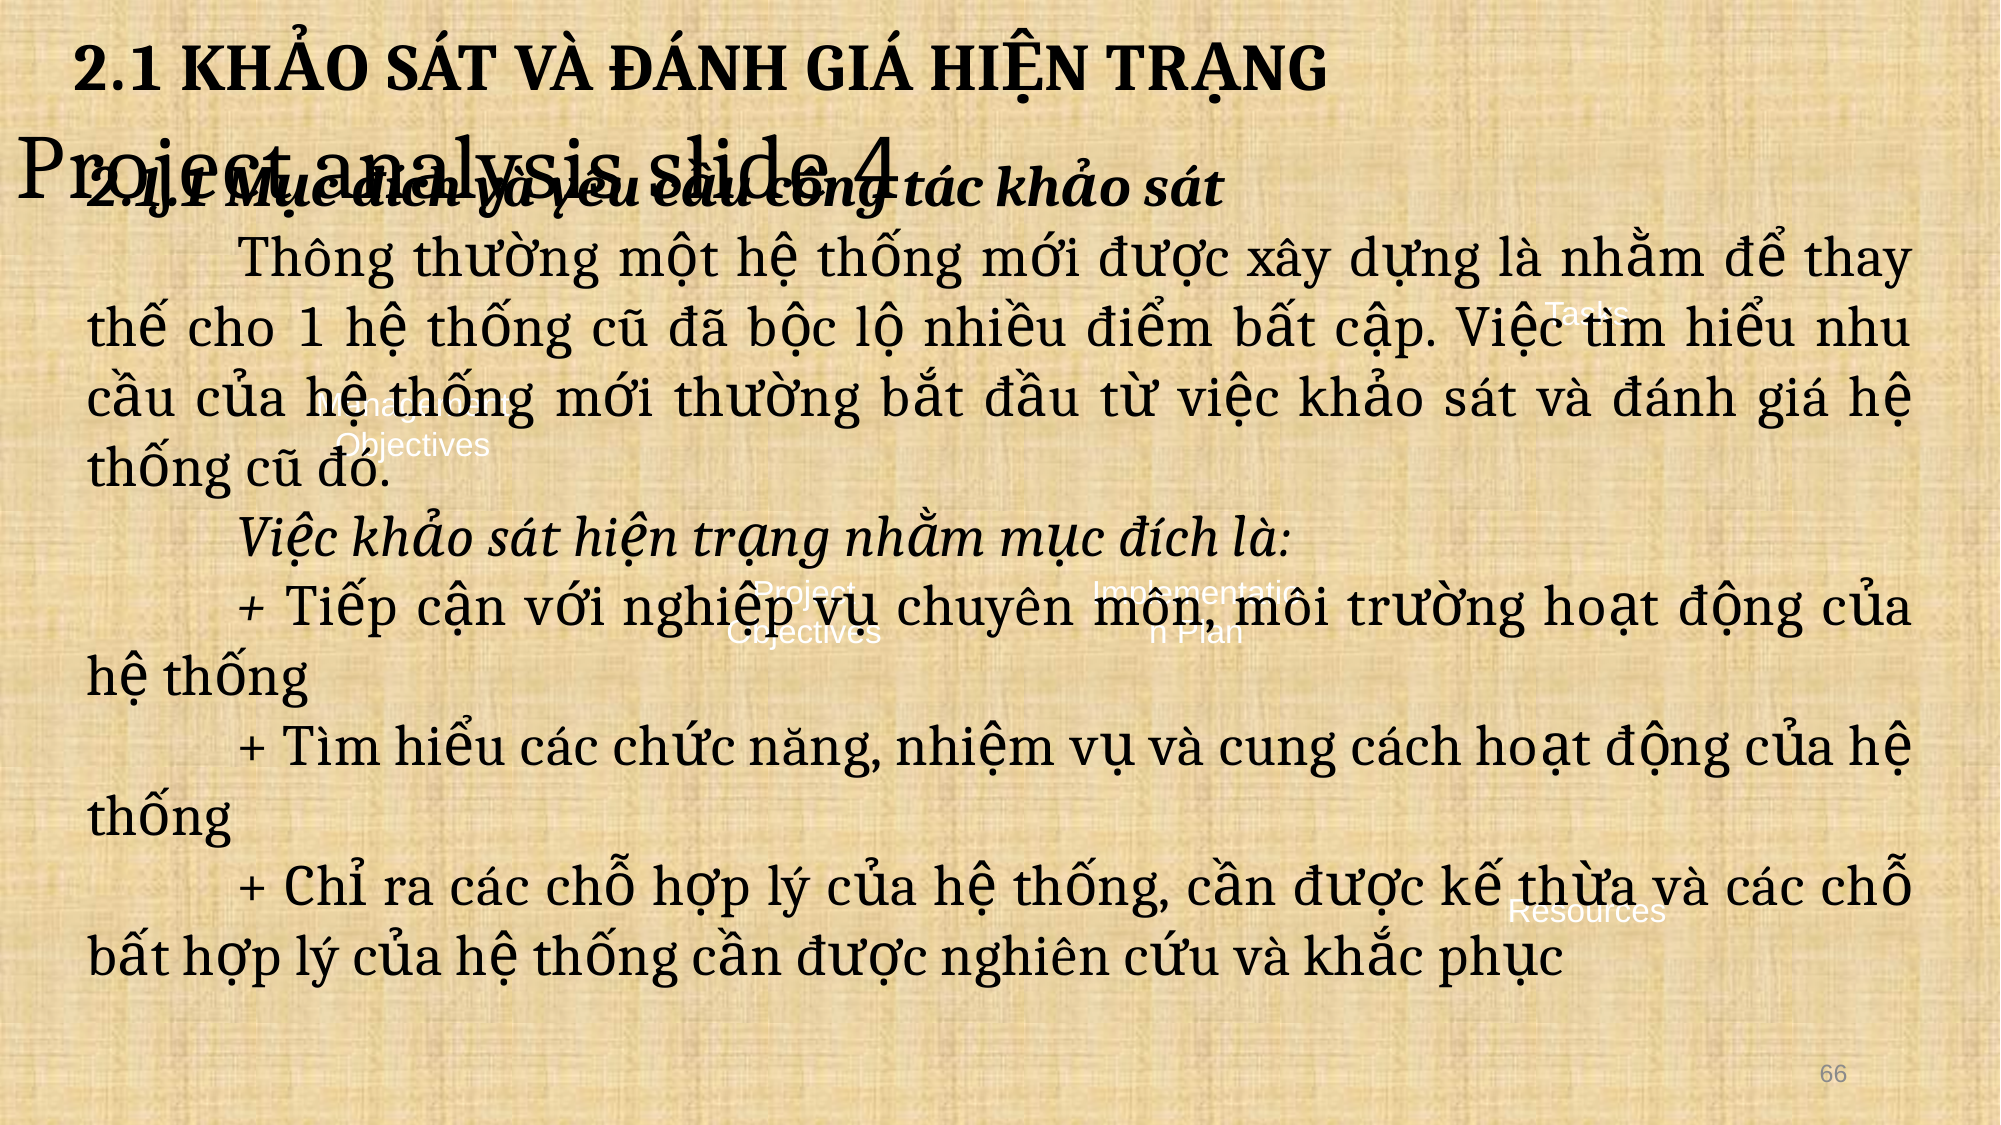

2.1 KHẢO SÁT VÀ ĐÁNH GIÁ HIỆN TRẠNG
Project analysis slide 4
2.1.1 Mục đích và yêu cầu công tác khảo sát
	Thông thường một hệ thống mới được xây dựng là nhằm để thay thế cho 1 hệ thống cũ đã bộc lộ nhiều điểm bất cập. Việc tìm hiểu nhu cầu của hệ thống mới thường bắt đầu từ việc khảo sát và đánh giá hệ thống cũ đó.
	Việc khảo sát hiện trạng nhằm mục đích là:
	+ Tiếp cận với nghiệp vụ chuyên môn, môi trường hoạt động của hệ thống
	+ Tìm hiểu các chức năng, nhiệm vụ và cung cách hoạt động của hệ thống
	+ Chỉ ra các chỗ hợp lý của hệ thống, cần được kế thừa và các chỗ bất hợp lý của hệ thống cần được nghiên cứu và khắc phục

Tasks
Management Objectives
Project Objectives
Implementation Plan
Resources
66